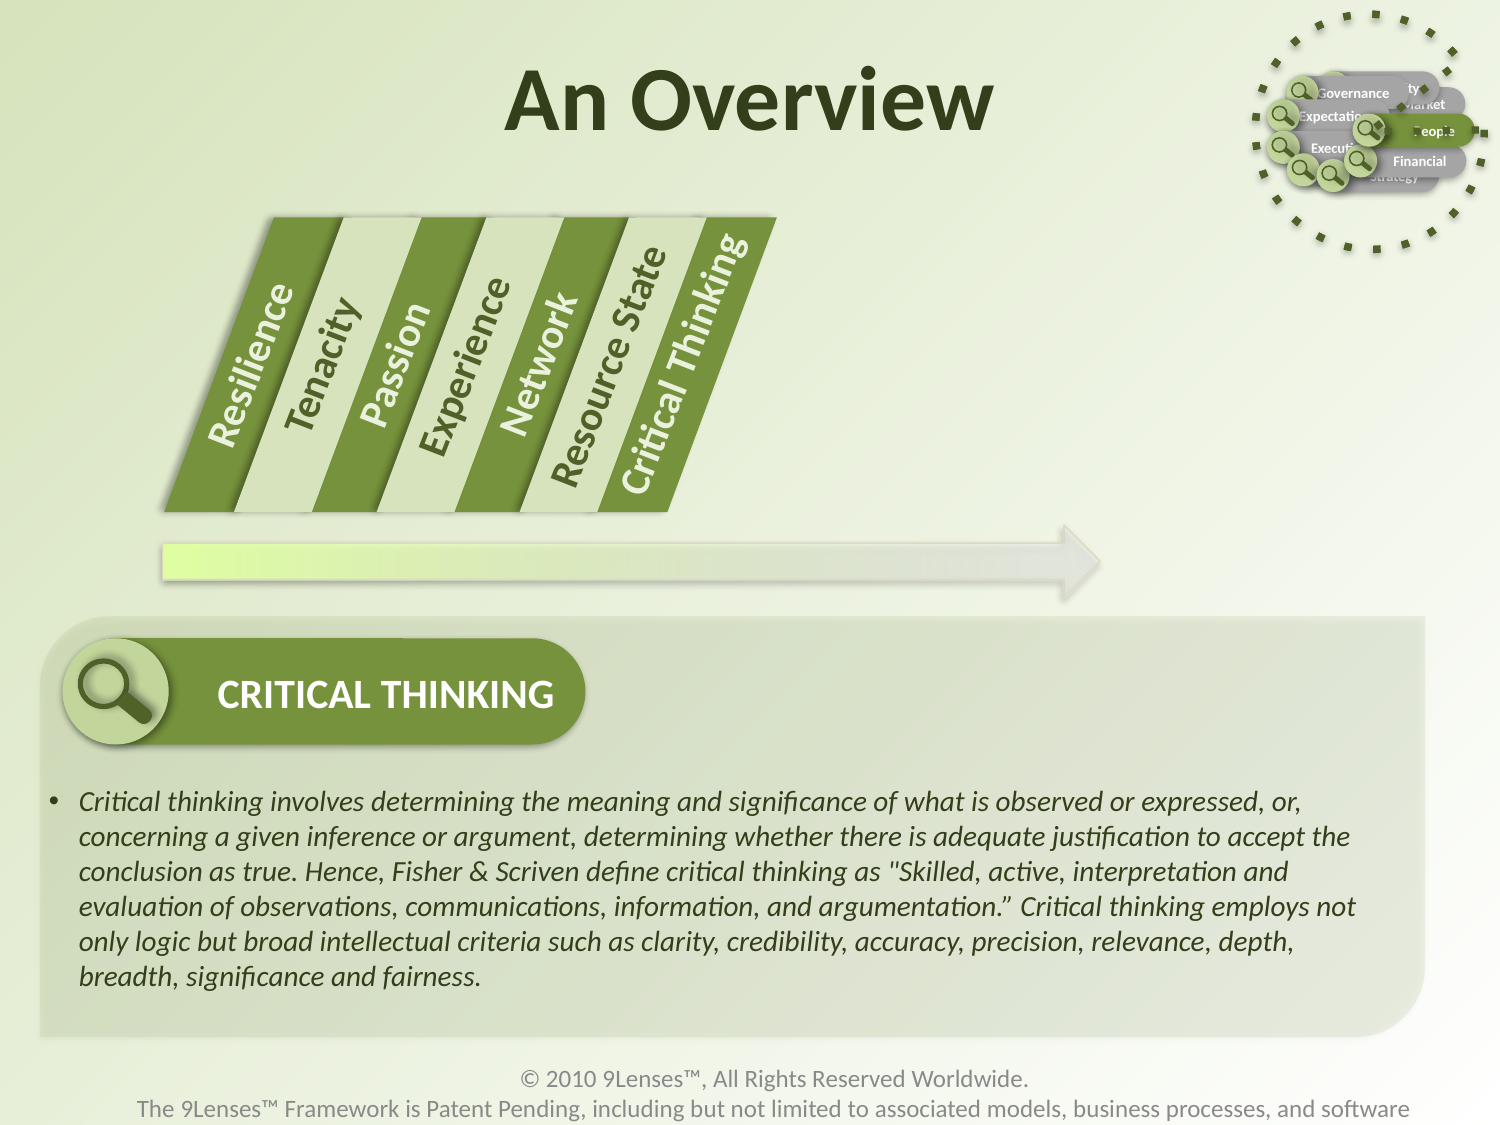

Entity

Governance

Market

Expectation

People

Execution

Financial

Operations

Strategy

# An Overview

Critical Thinking

Resource State

Resilience

Tenacity

Passion

Experience

Network

CRITICAL THINKING

Critical thinking involves determining the meaning and significance of what is observed or expressed, or, concerning a given inference or argument, determining whether there is adequate justification to accept the conclusion as true. Hence, Fisher & Scriven define critical thinking as "Skilled, active, interpretation and evaluation of observations, communications, information, and argumentation.” Critical thinking employs not only logic but broad intellectual criteria such as clarity, credibility, accuracy, precision, relevance, depth, breadth, significance and fairness.